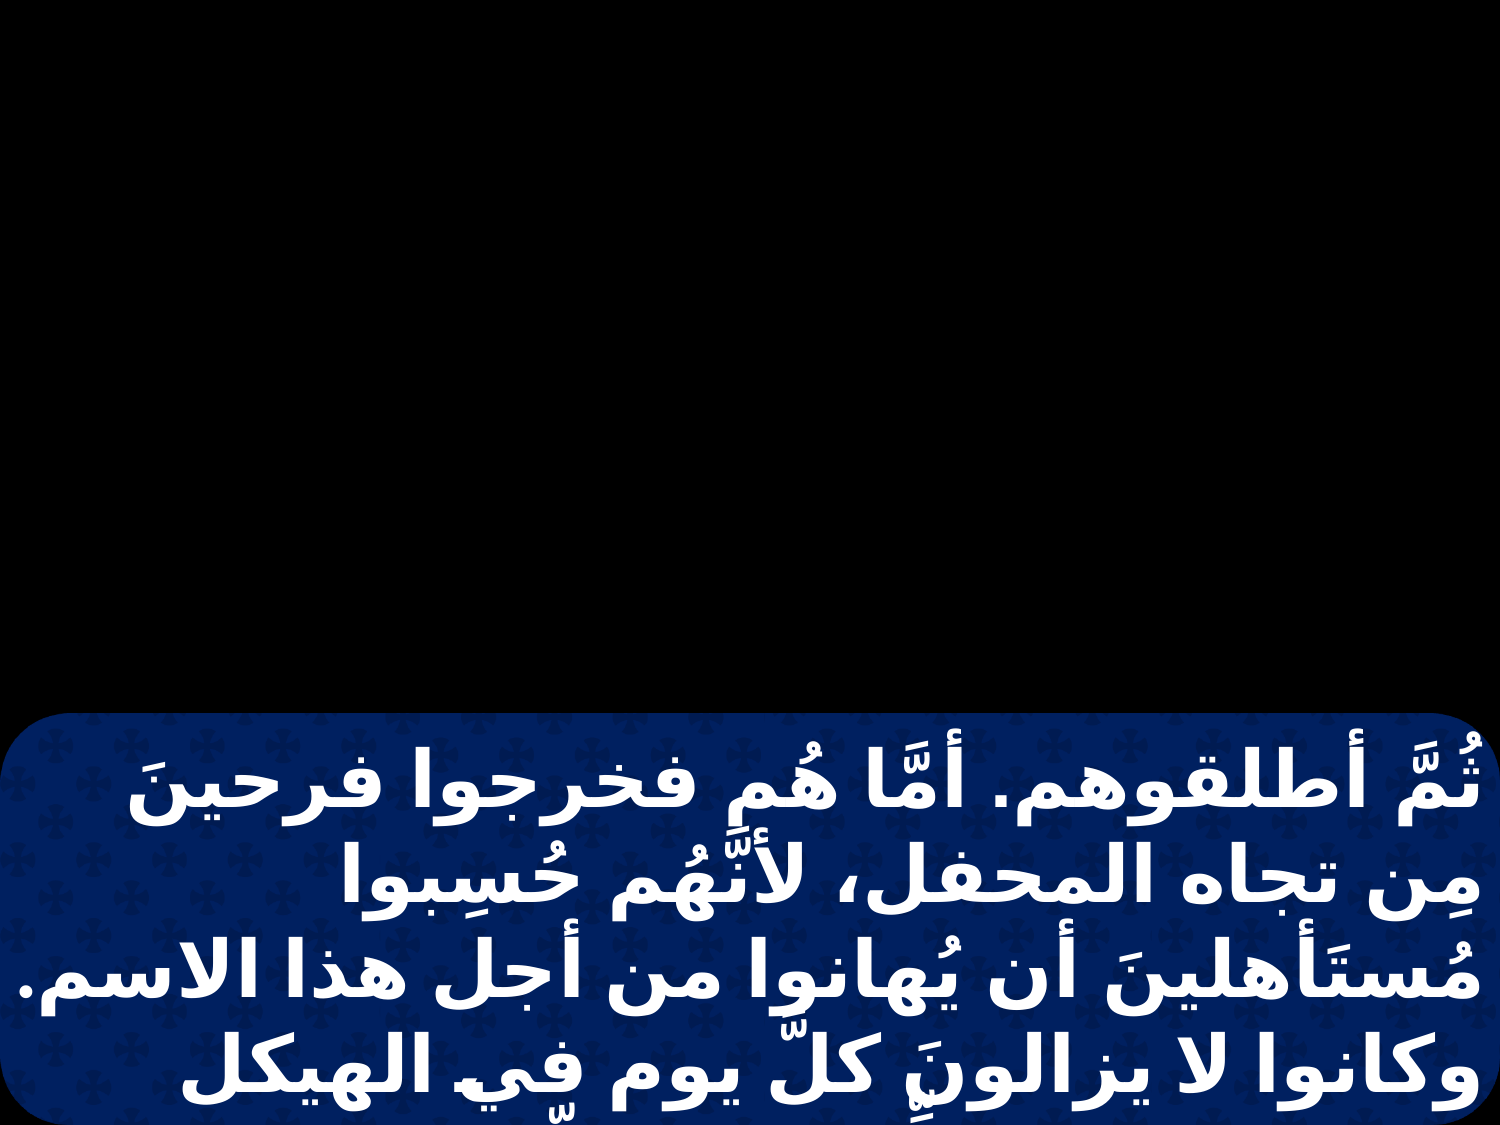

ثُمَّ أطلقوهم. أمَّا هُم فخرجوا فرحينَ مِن تجاه المحفل، لأنَّهُم حُسِبوا مُستَأهلينَ أن يُهانوا من أجل هذا الاسم. وكانوا لا يزالونَ كلَّ يوم في الهيكل وفي البيوتِ يُعلِّمون ويُبشِّرون بيسوعَ المسيح.